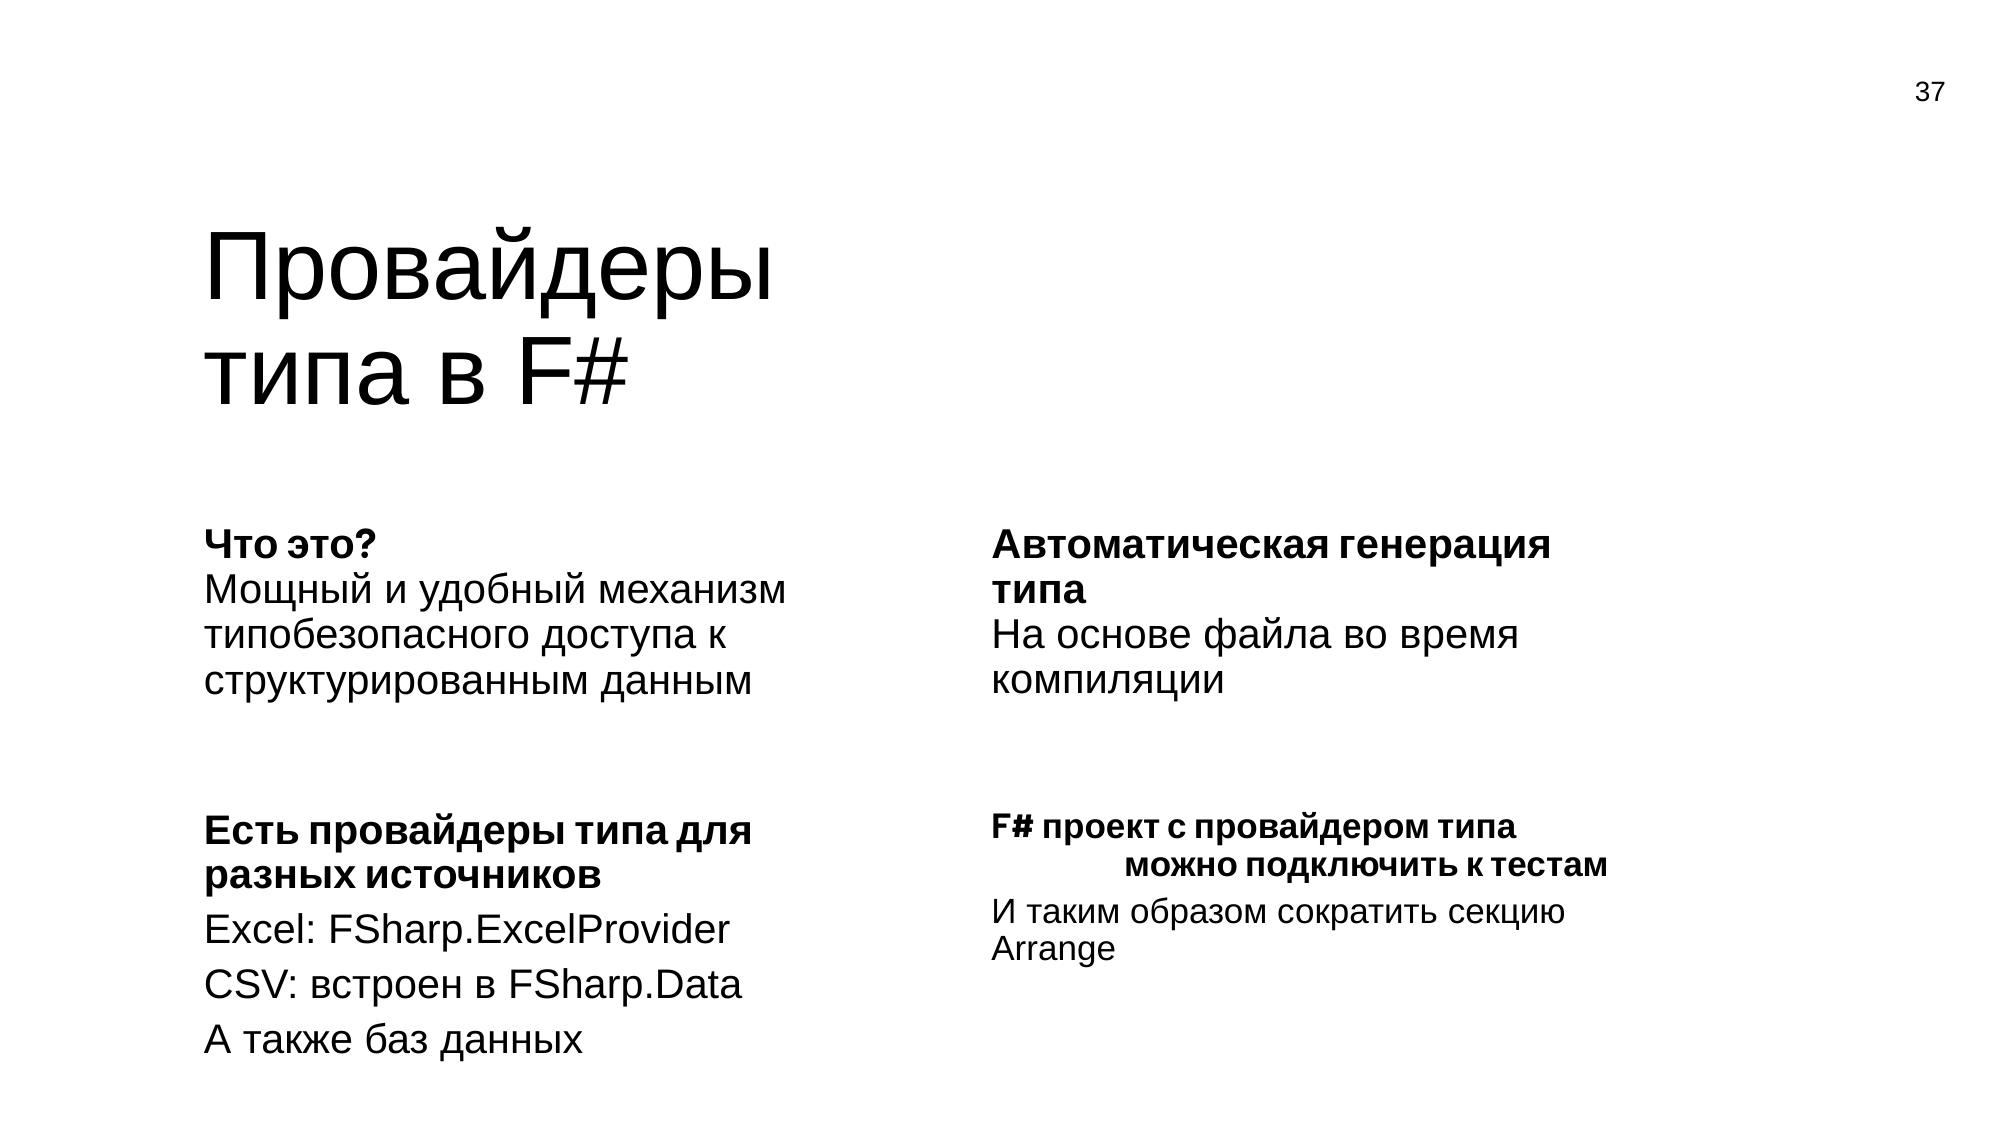

Провайдеры типа в F#
Что это?
Мощный и удобный механизм типобезопасного доступа к структурированным данным
Автоматическая генерация типа
На основе файла во время компиляции
Есть провайдеры типа для разных источников
Excel: FSharp.ExcelProvider
CSV: встроен в FSharp.Data
А также баз данных
F# проект с провайдером типа	 можно подключить к тестам
И таким образом сократить секцию Arrange